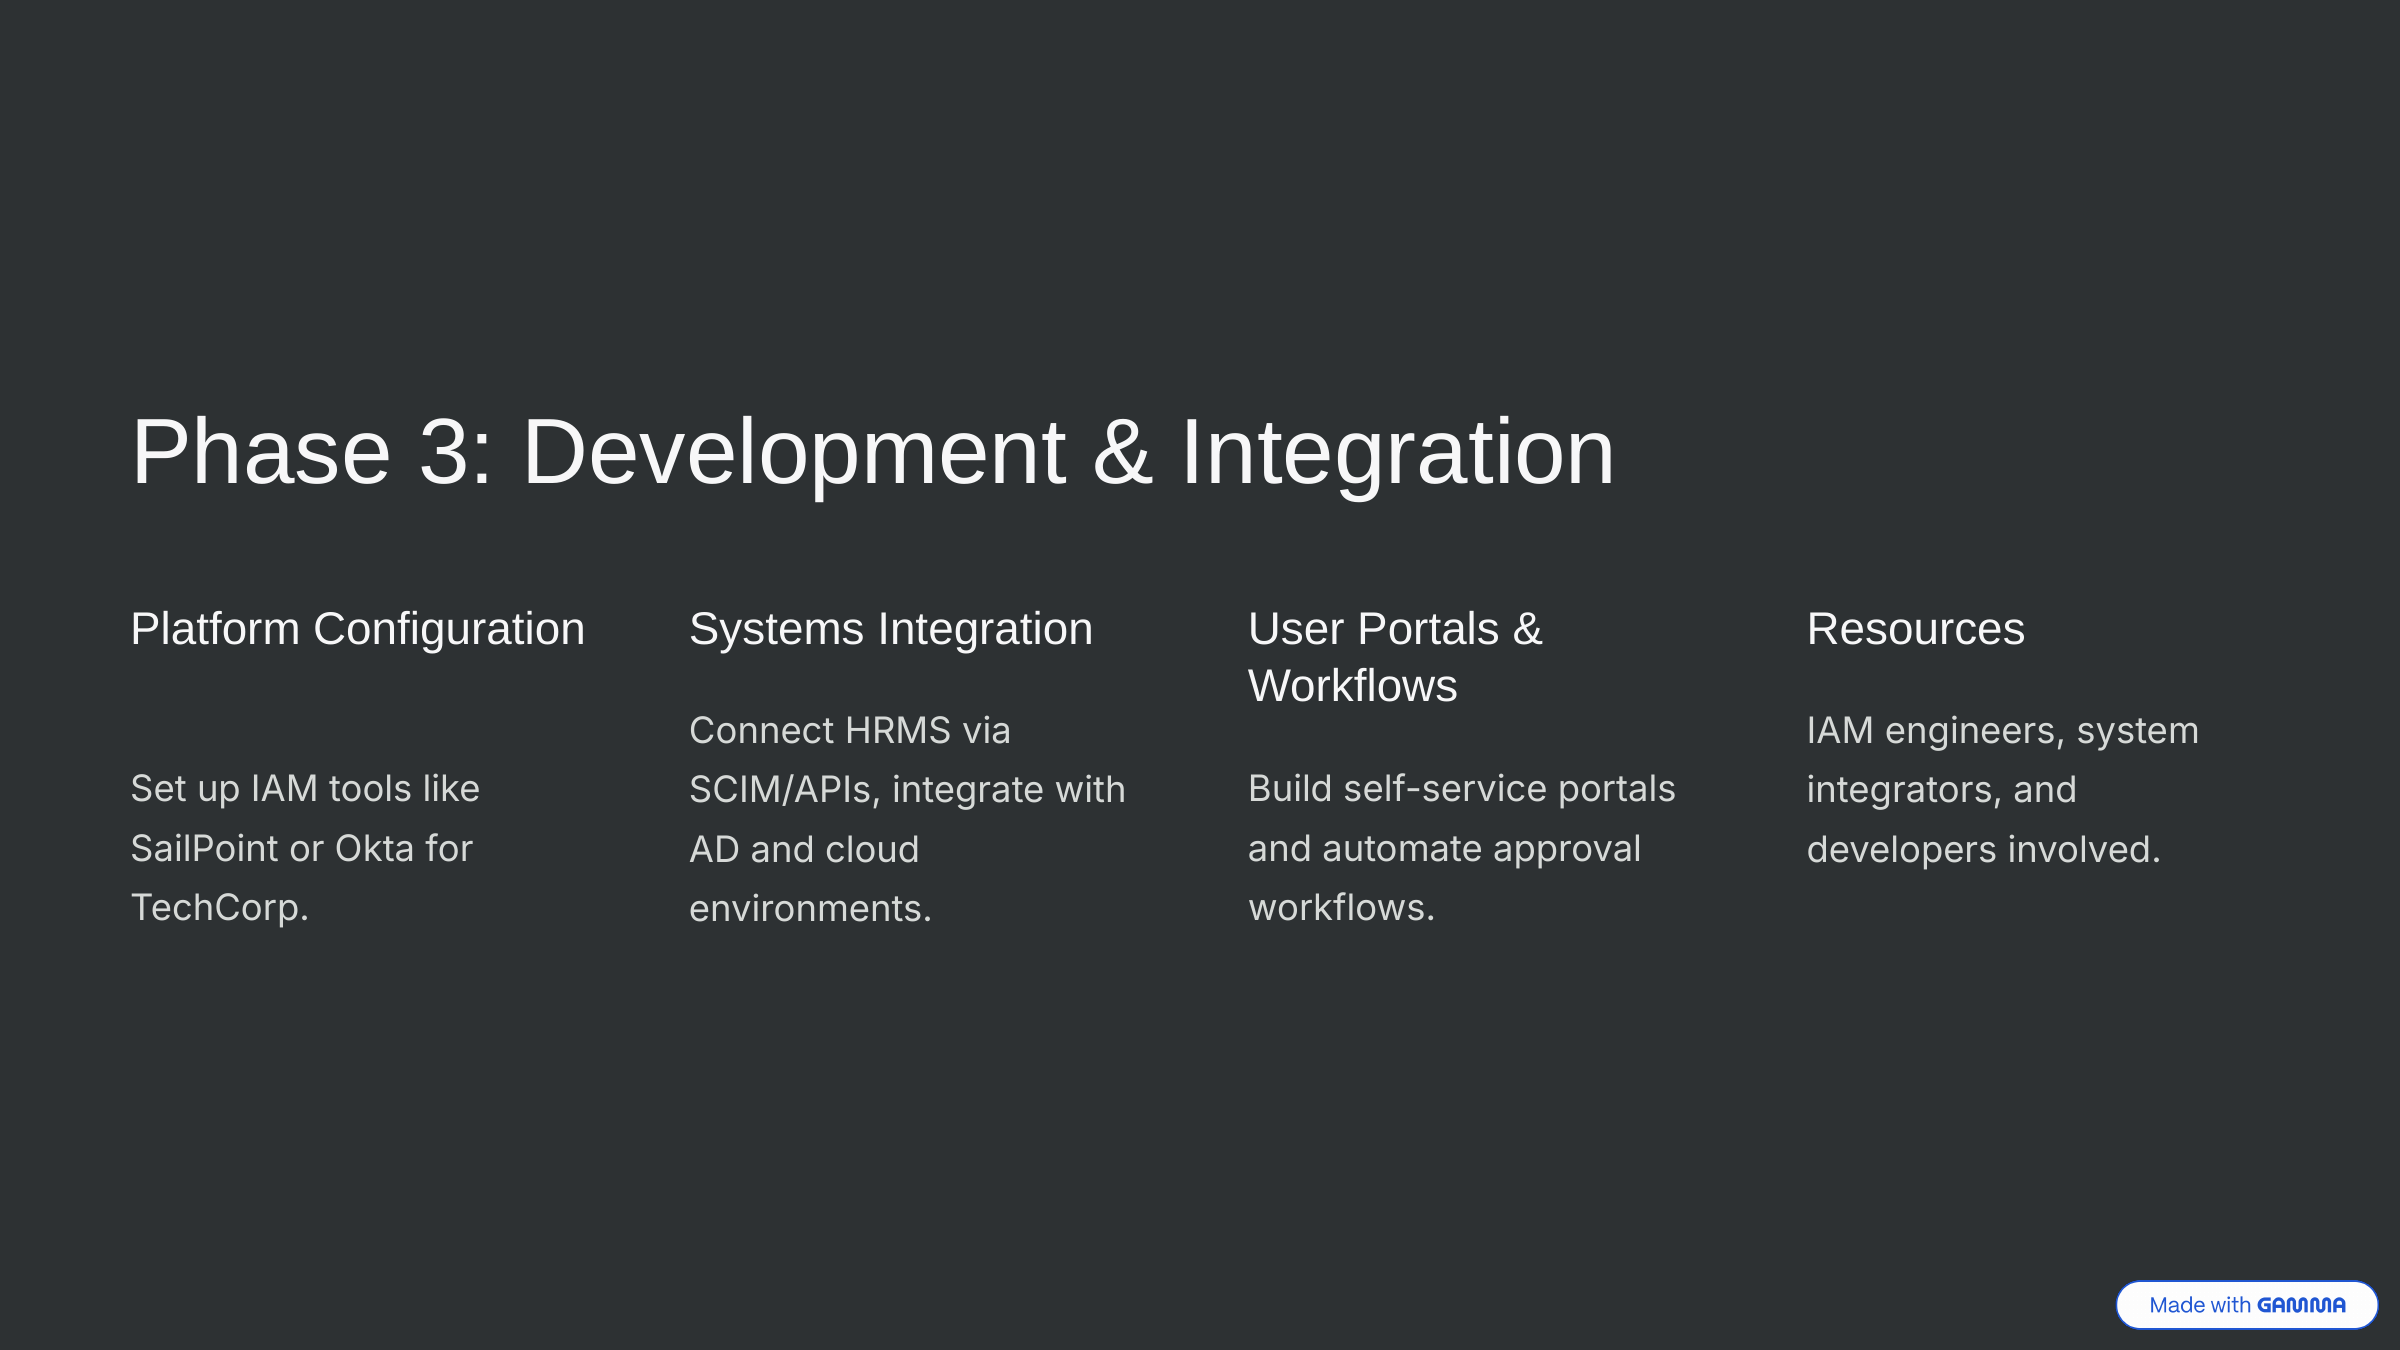

Phase 3: Development & Integration
Platform Configuration
Systems Integration
User Portals & Workflows
Resources
Connect HRMS via SCIM/APIs, integrate with AD and cloud environments.
IAM engineers, system integrators, and developers involved.
Set up IAM tools like SailPoint or Okta for TechCorp.
Build self-service portals and automate approval workflows.